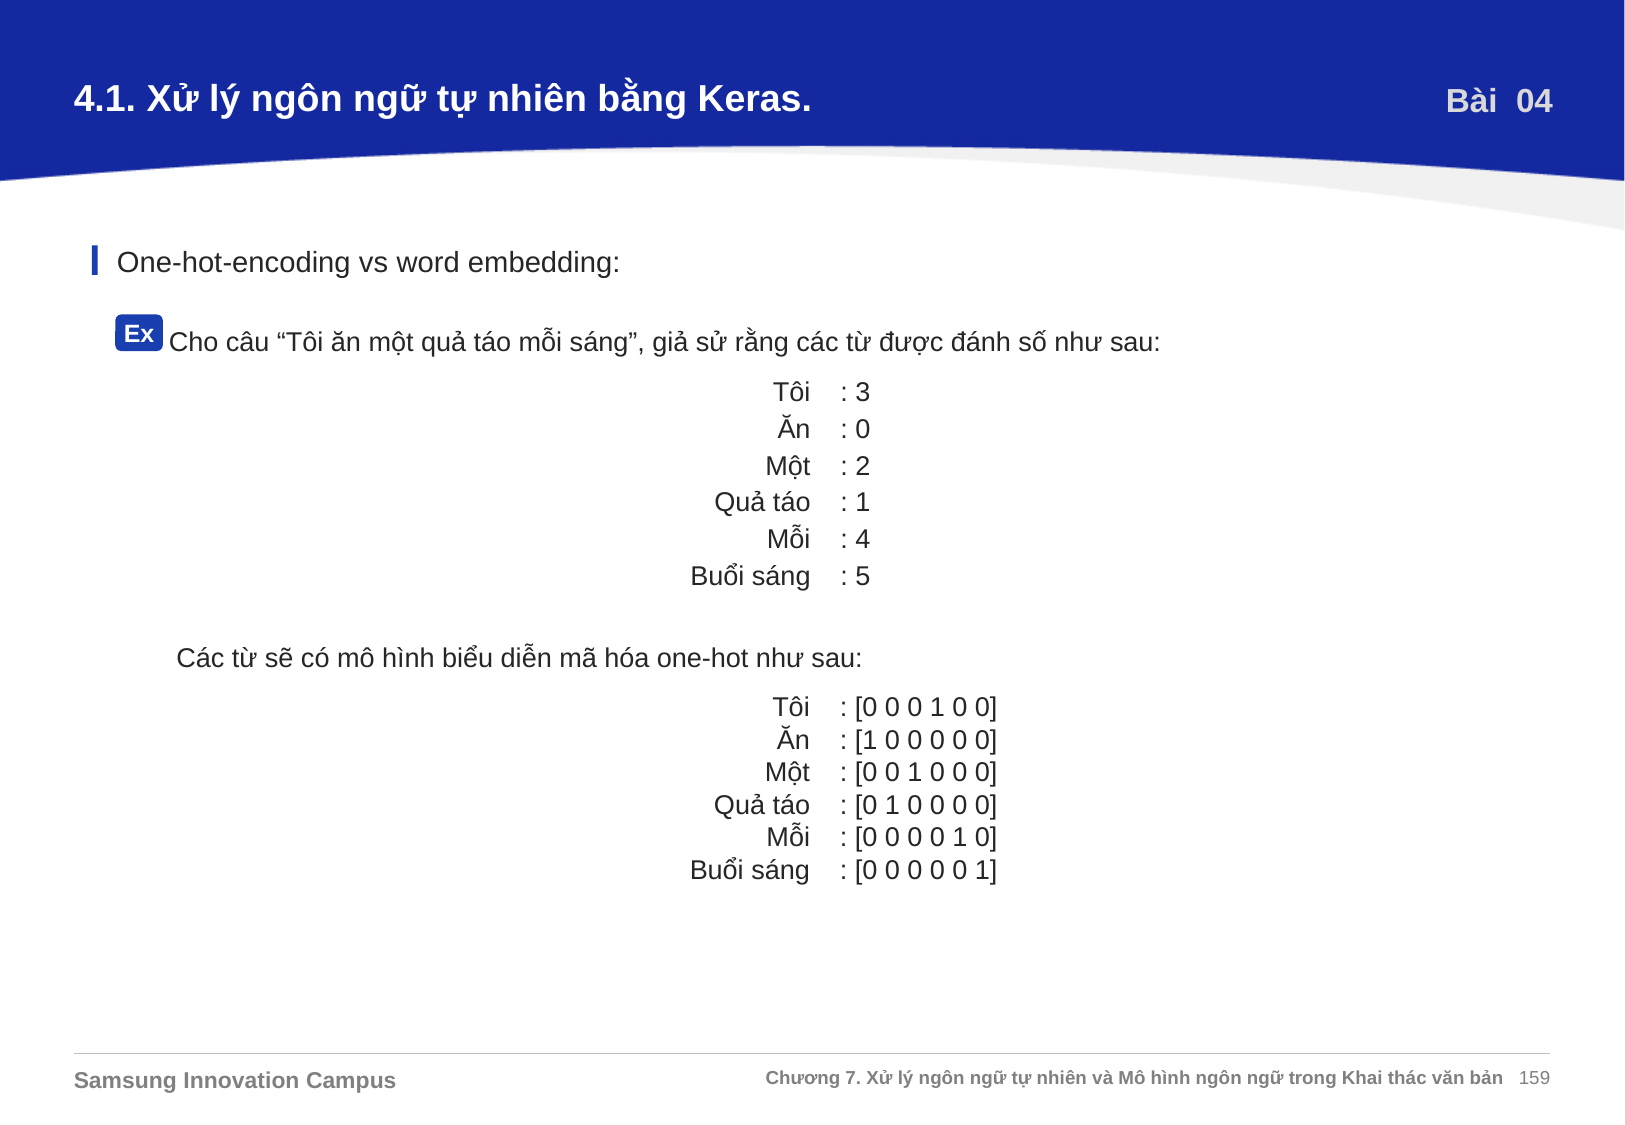

4.1. Xử lý ngôn ngữ tự nhiên bằng Keras.
Bài  04
One-hot-encoding vs word embedding:

Cho câu “Tôi ăn một quả táo mỗi sáng”, giả sử rằng các từ được đánh số như sau:
Ex
| Tôi | : 3 |
| --- | --- |
| Ăn | : 0 |
| Một | : 2 |
| Quả táo | : 1 |
| Mỗi | : 4 |
| Buổi sáng | : 5 |
 Các từ sẽ có mô hình biểu diễn mã hóa one-hot như sau:
| Tôi | : [0 0 0 1 0 0] |
| --- | --- |
| Ăn | : [1 0 0 0 0 0] |
| Một | : [0 0 1 0 0 0] |
| Quả táo | : [0 1 0 0 0 0] |
| Mỗi | : [0 0 0 0 1 0] |
| Buổi sáng | : [0 0 0 0 0 1] |